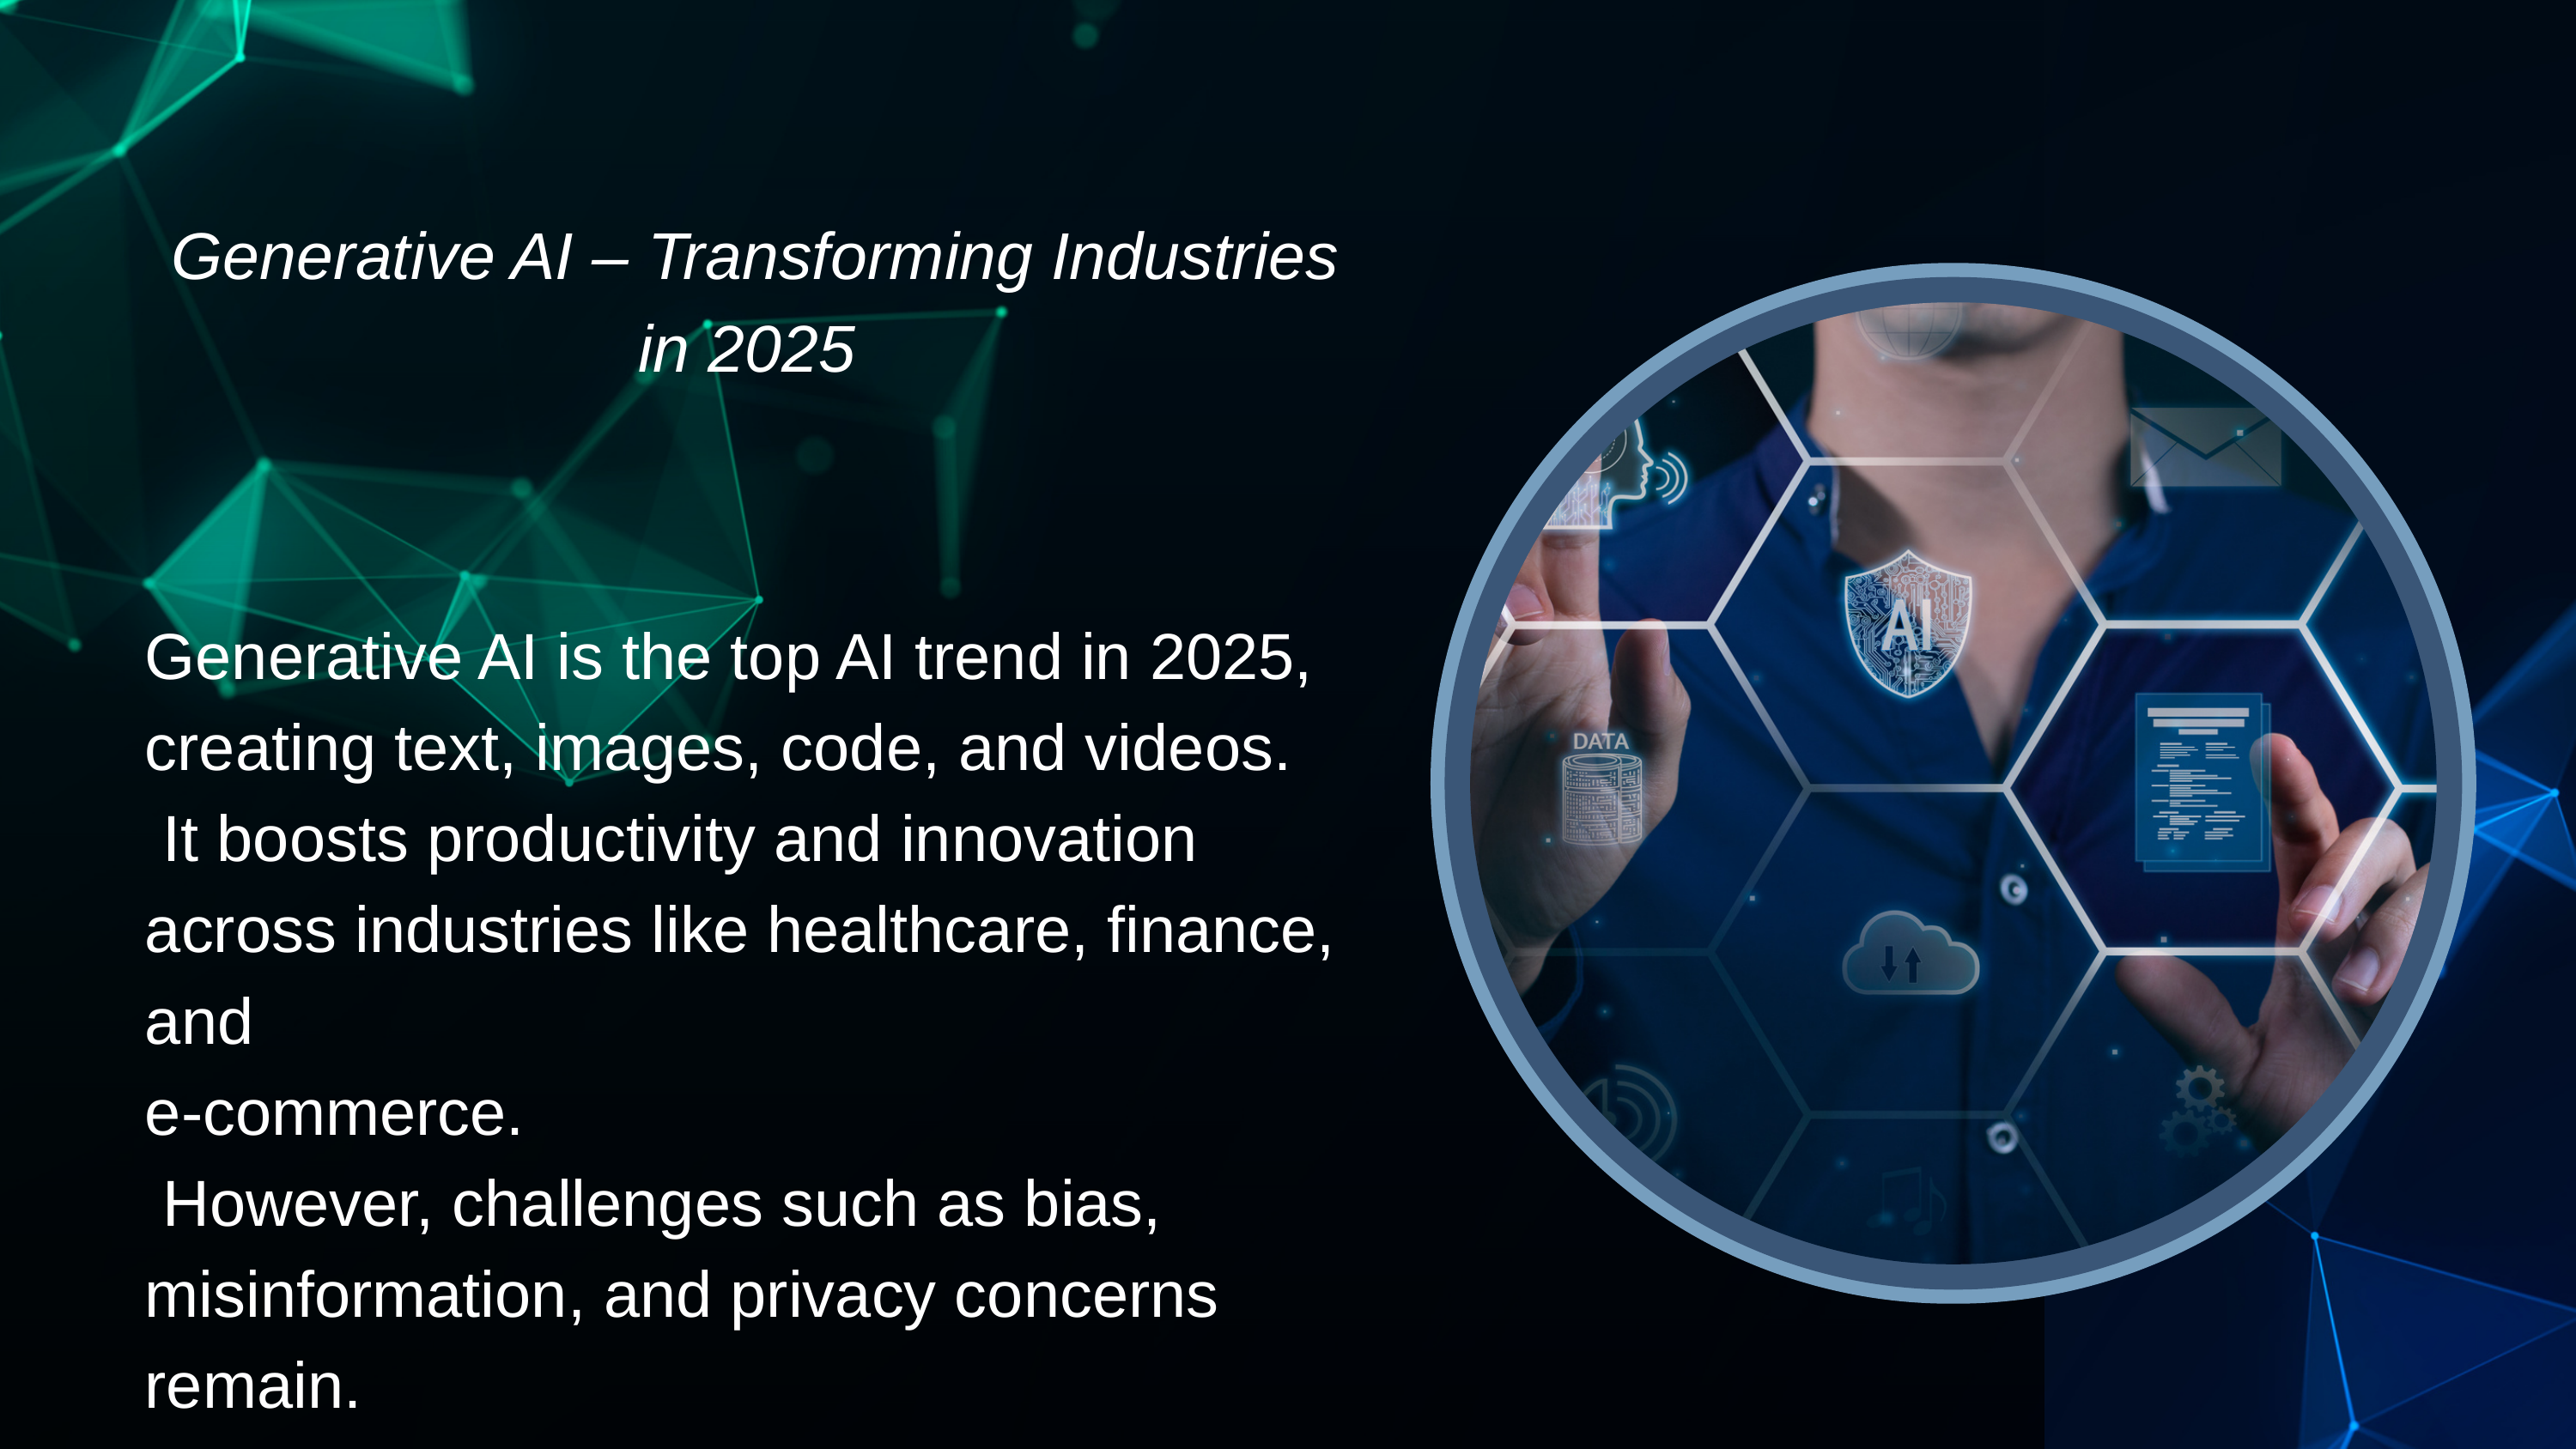

Generative AI – Transforming Industries in 2025

Generative AI is the top AI trend in 2025, creating text, images, code, and videos.
 It boosts productivity and innovation across industries like healthcare, finance, and
e-commerce.
 However, challenges such as bias, misinformation, and privacy concerns remain.